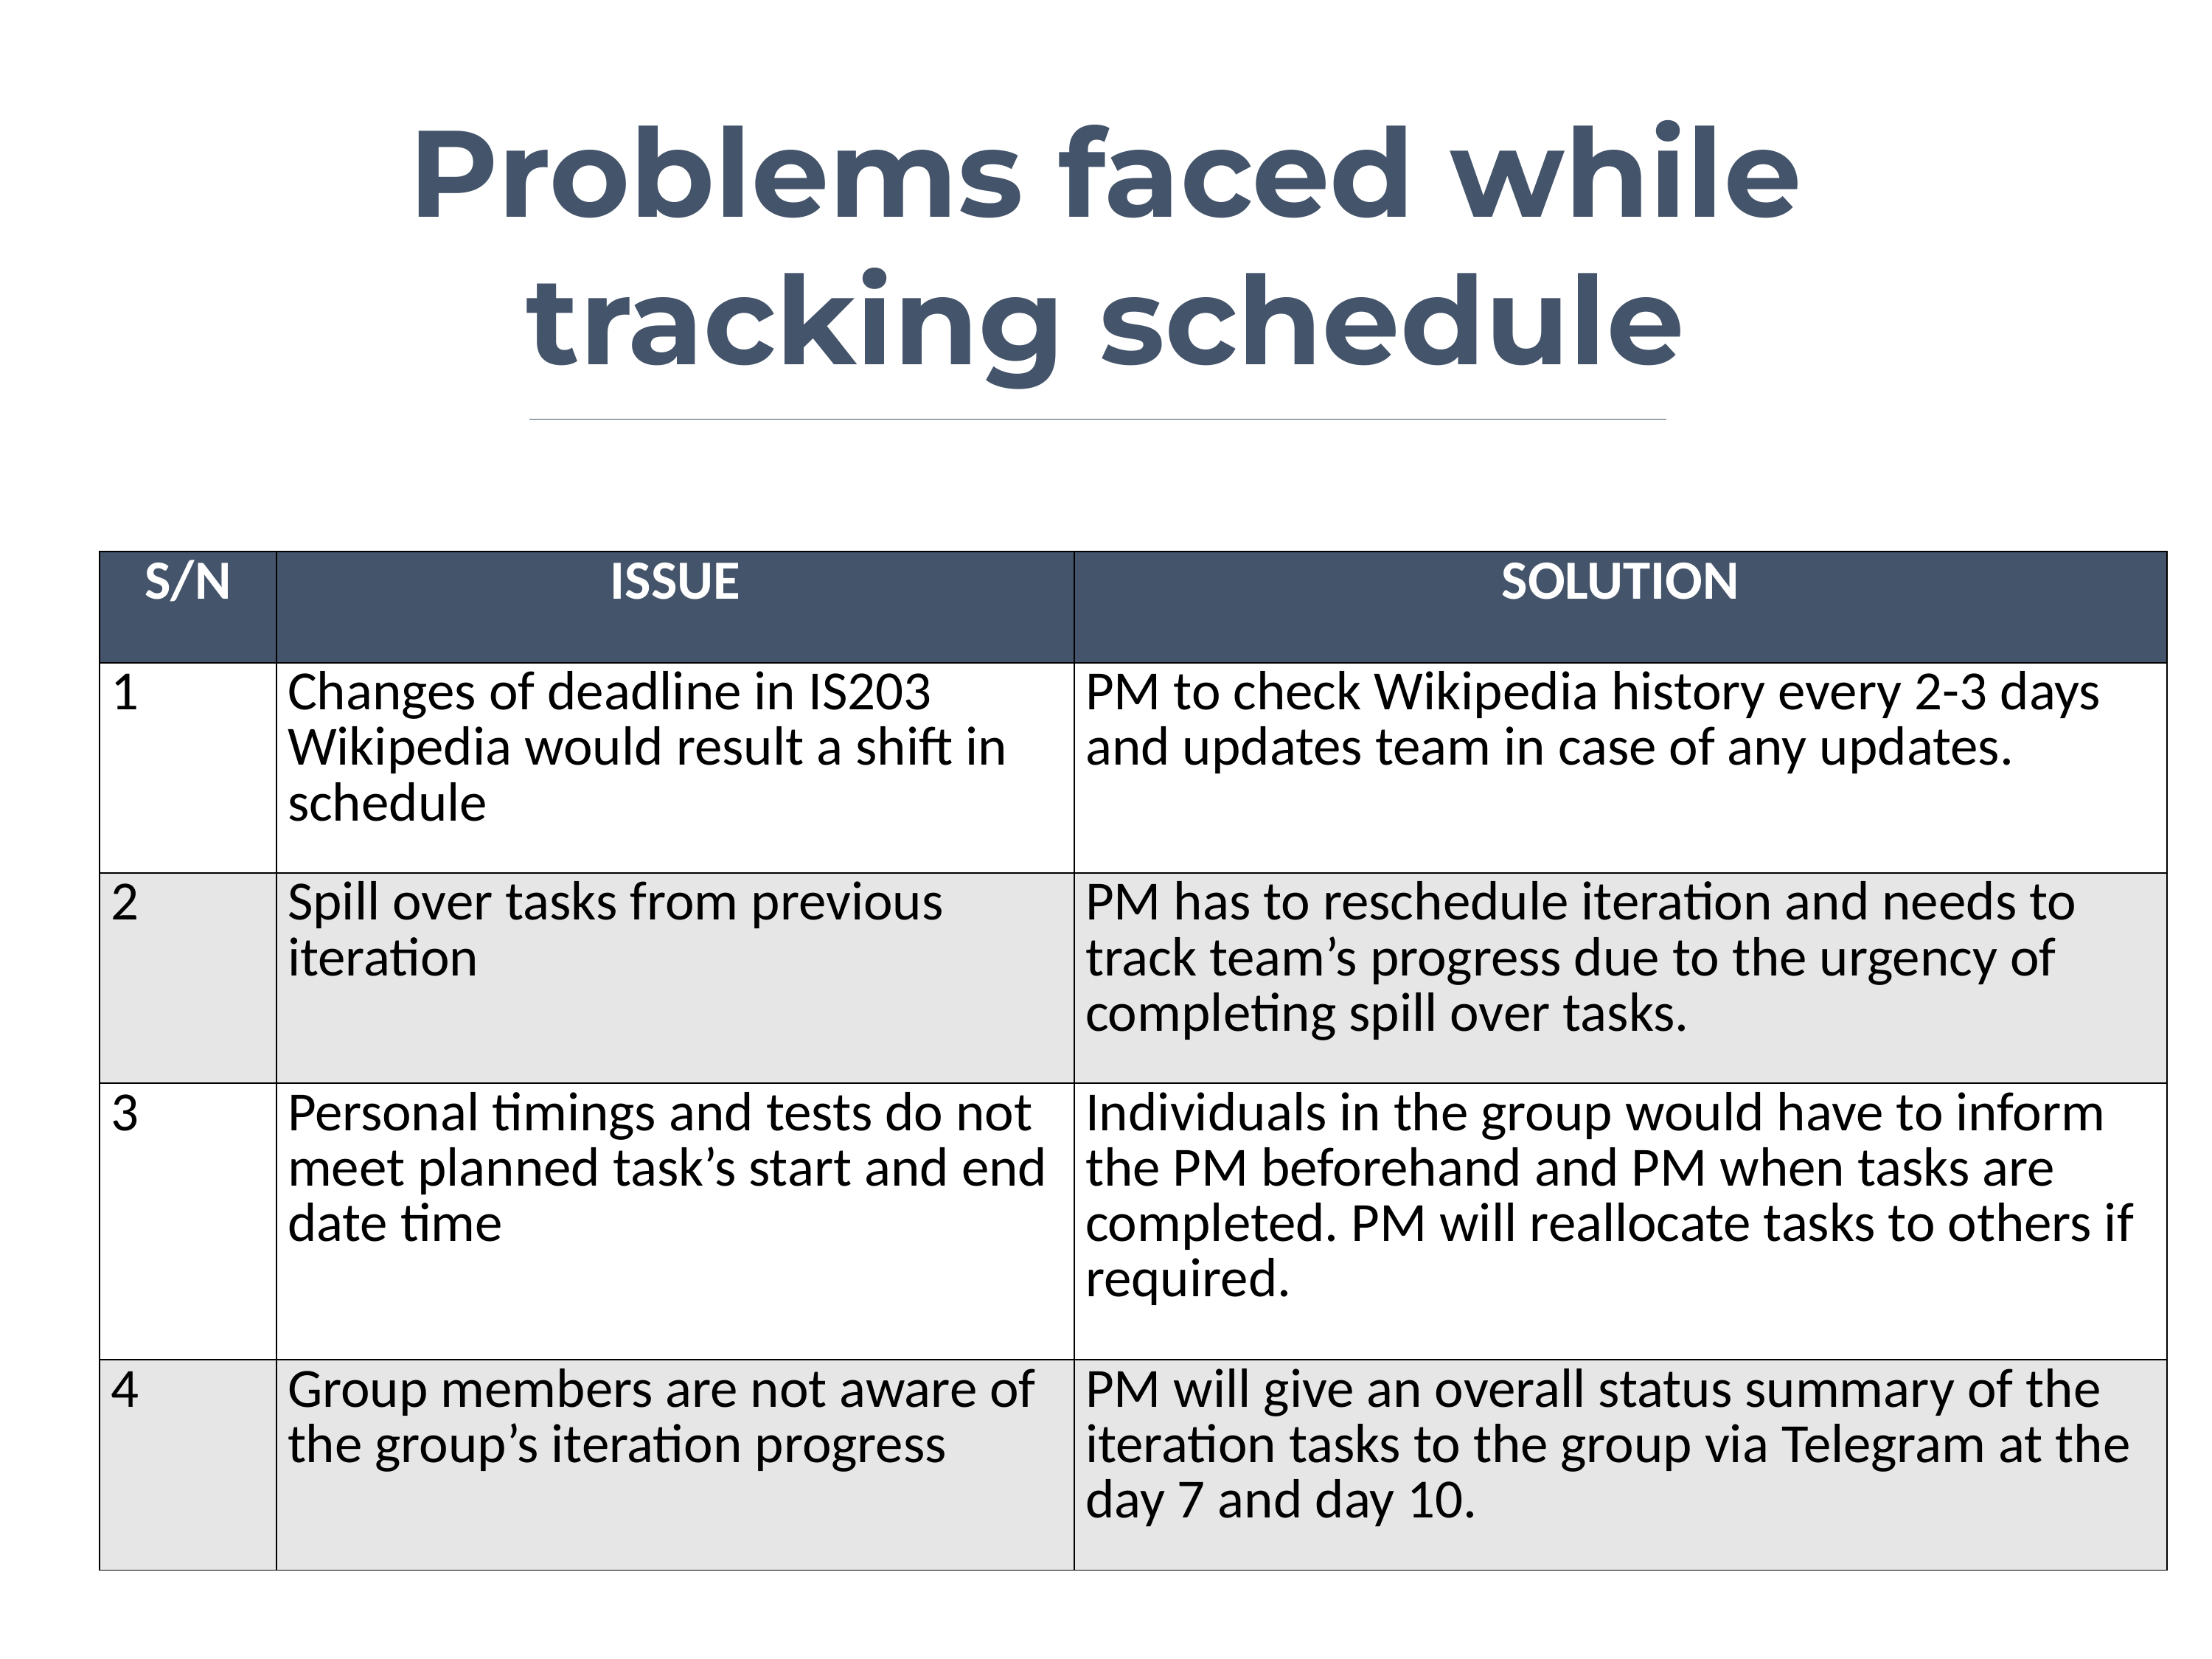

Problems faced while tracking schedule
| S/N | ISSUE | SOLUTION |
| --- | --- | --- |
| 1 | Changes of deadline in IS203 Wikipedia would result a shift in schedule | PM to check Wikipedia history every 2-3 days and updates team in case of any updates. |
| 2 | Spill over tasks from previous iteration | PM has to reschedule iteration and needs to track team’s progress due to the urgency of completing spill over tasks. |
| 3 | Personal timings and tests do not meet planned task’s start and end date time | Individuals in the group would have to inform the PM beforehand and PM when tasks are completed. PM will reallocate tasks to others if required. |
| 4 | Group members are not aware of the group’s iteration progress | PM will give an overall status summary of the iteration tasks to the group via Telegram at the day 7 and day 10. |